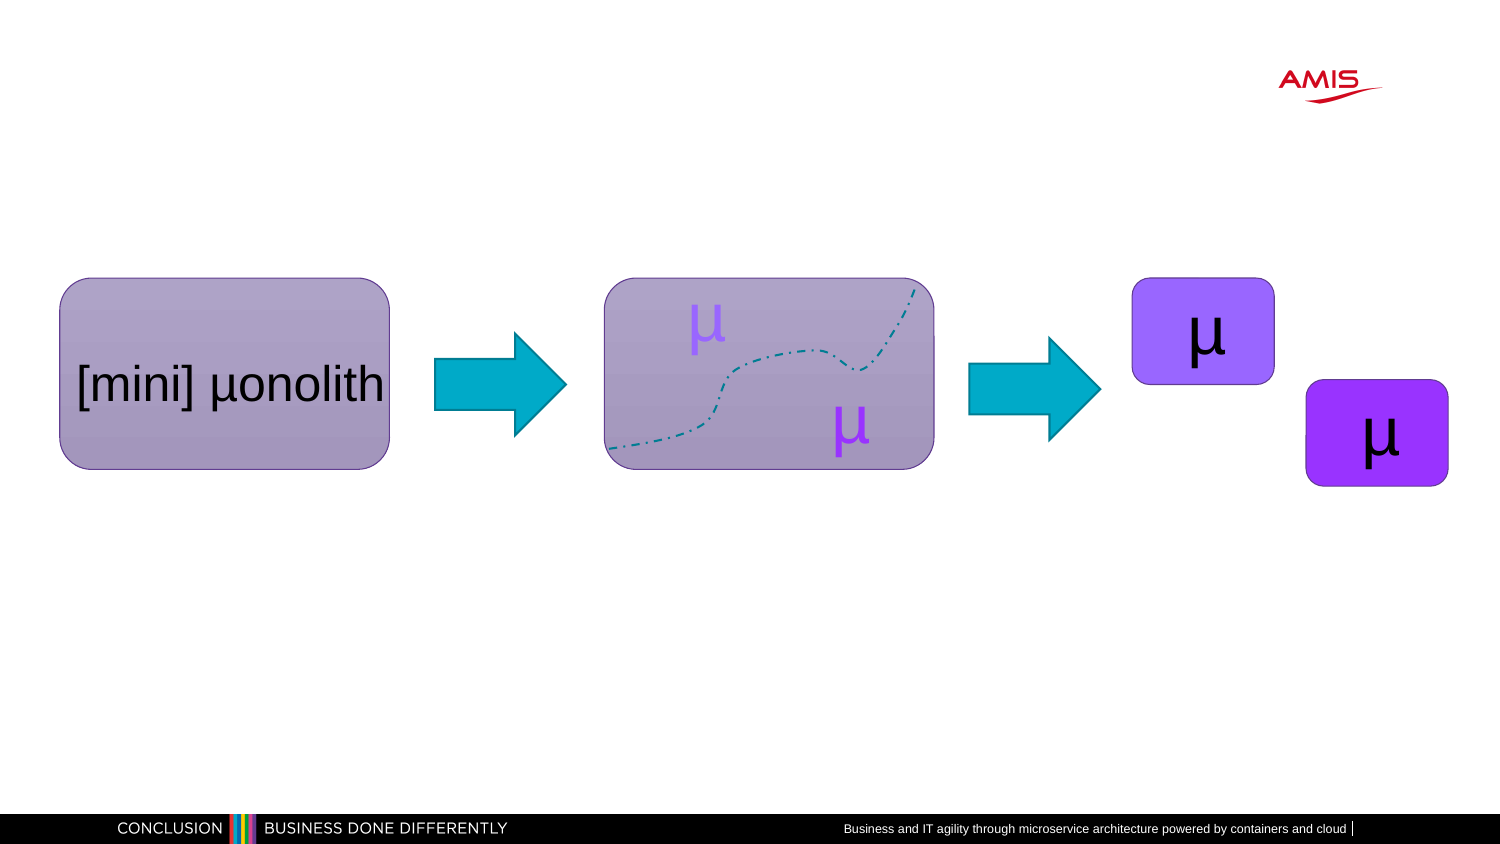

µ

µ

[mini] µonolith
µ

µ
Business and IT agility through microservice architecture powered by containers and cloud